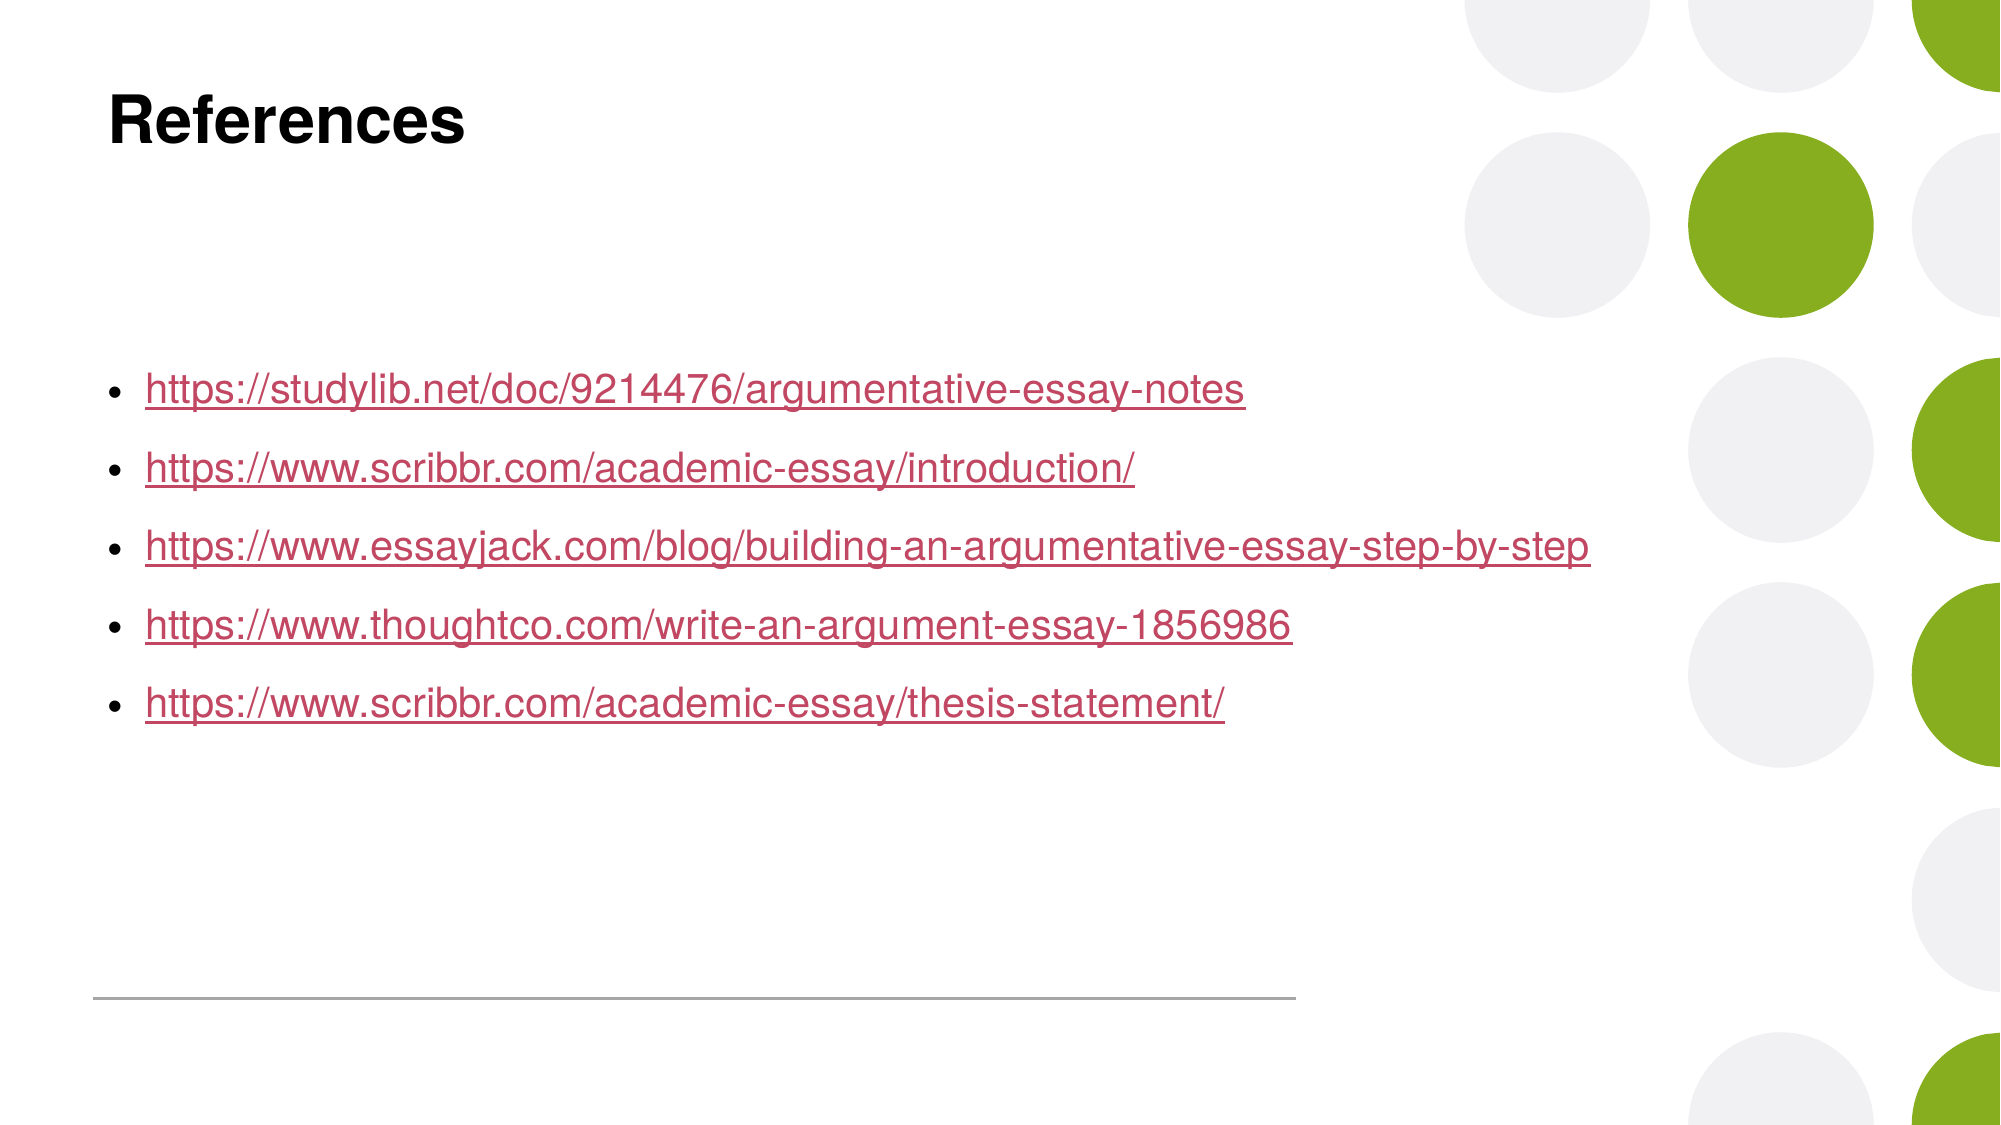

# References
https://studylib.net/doc/9214476/argumentative-essay-notes
https://www.scribbr.com/academic-essay/introduction/
https://www.essayjack.com/blog/building-an-argumentative-essay-step-by-step
https://www.thoughtco.com/write-an-argument-essay-1856986
https://www.scribbr.com/academic-essay/thesis-statement/